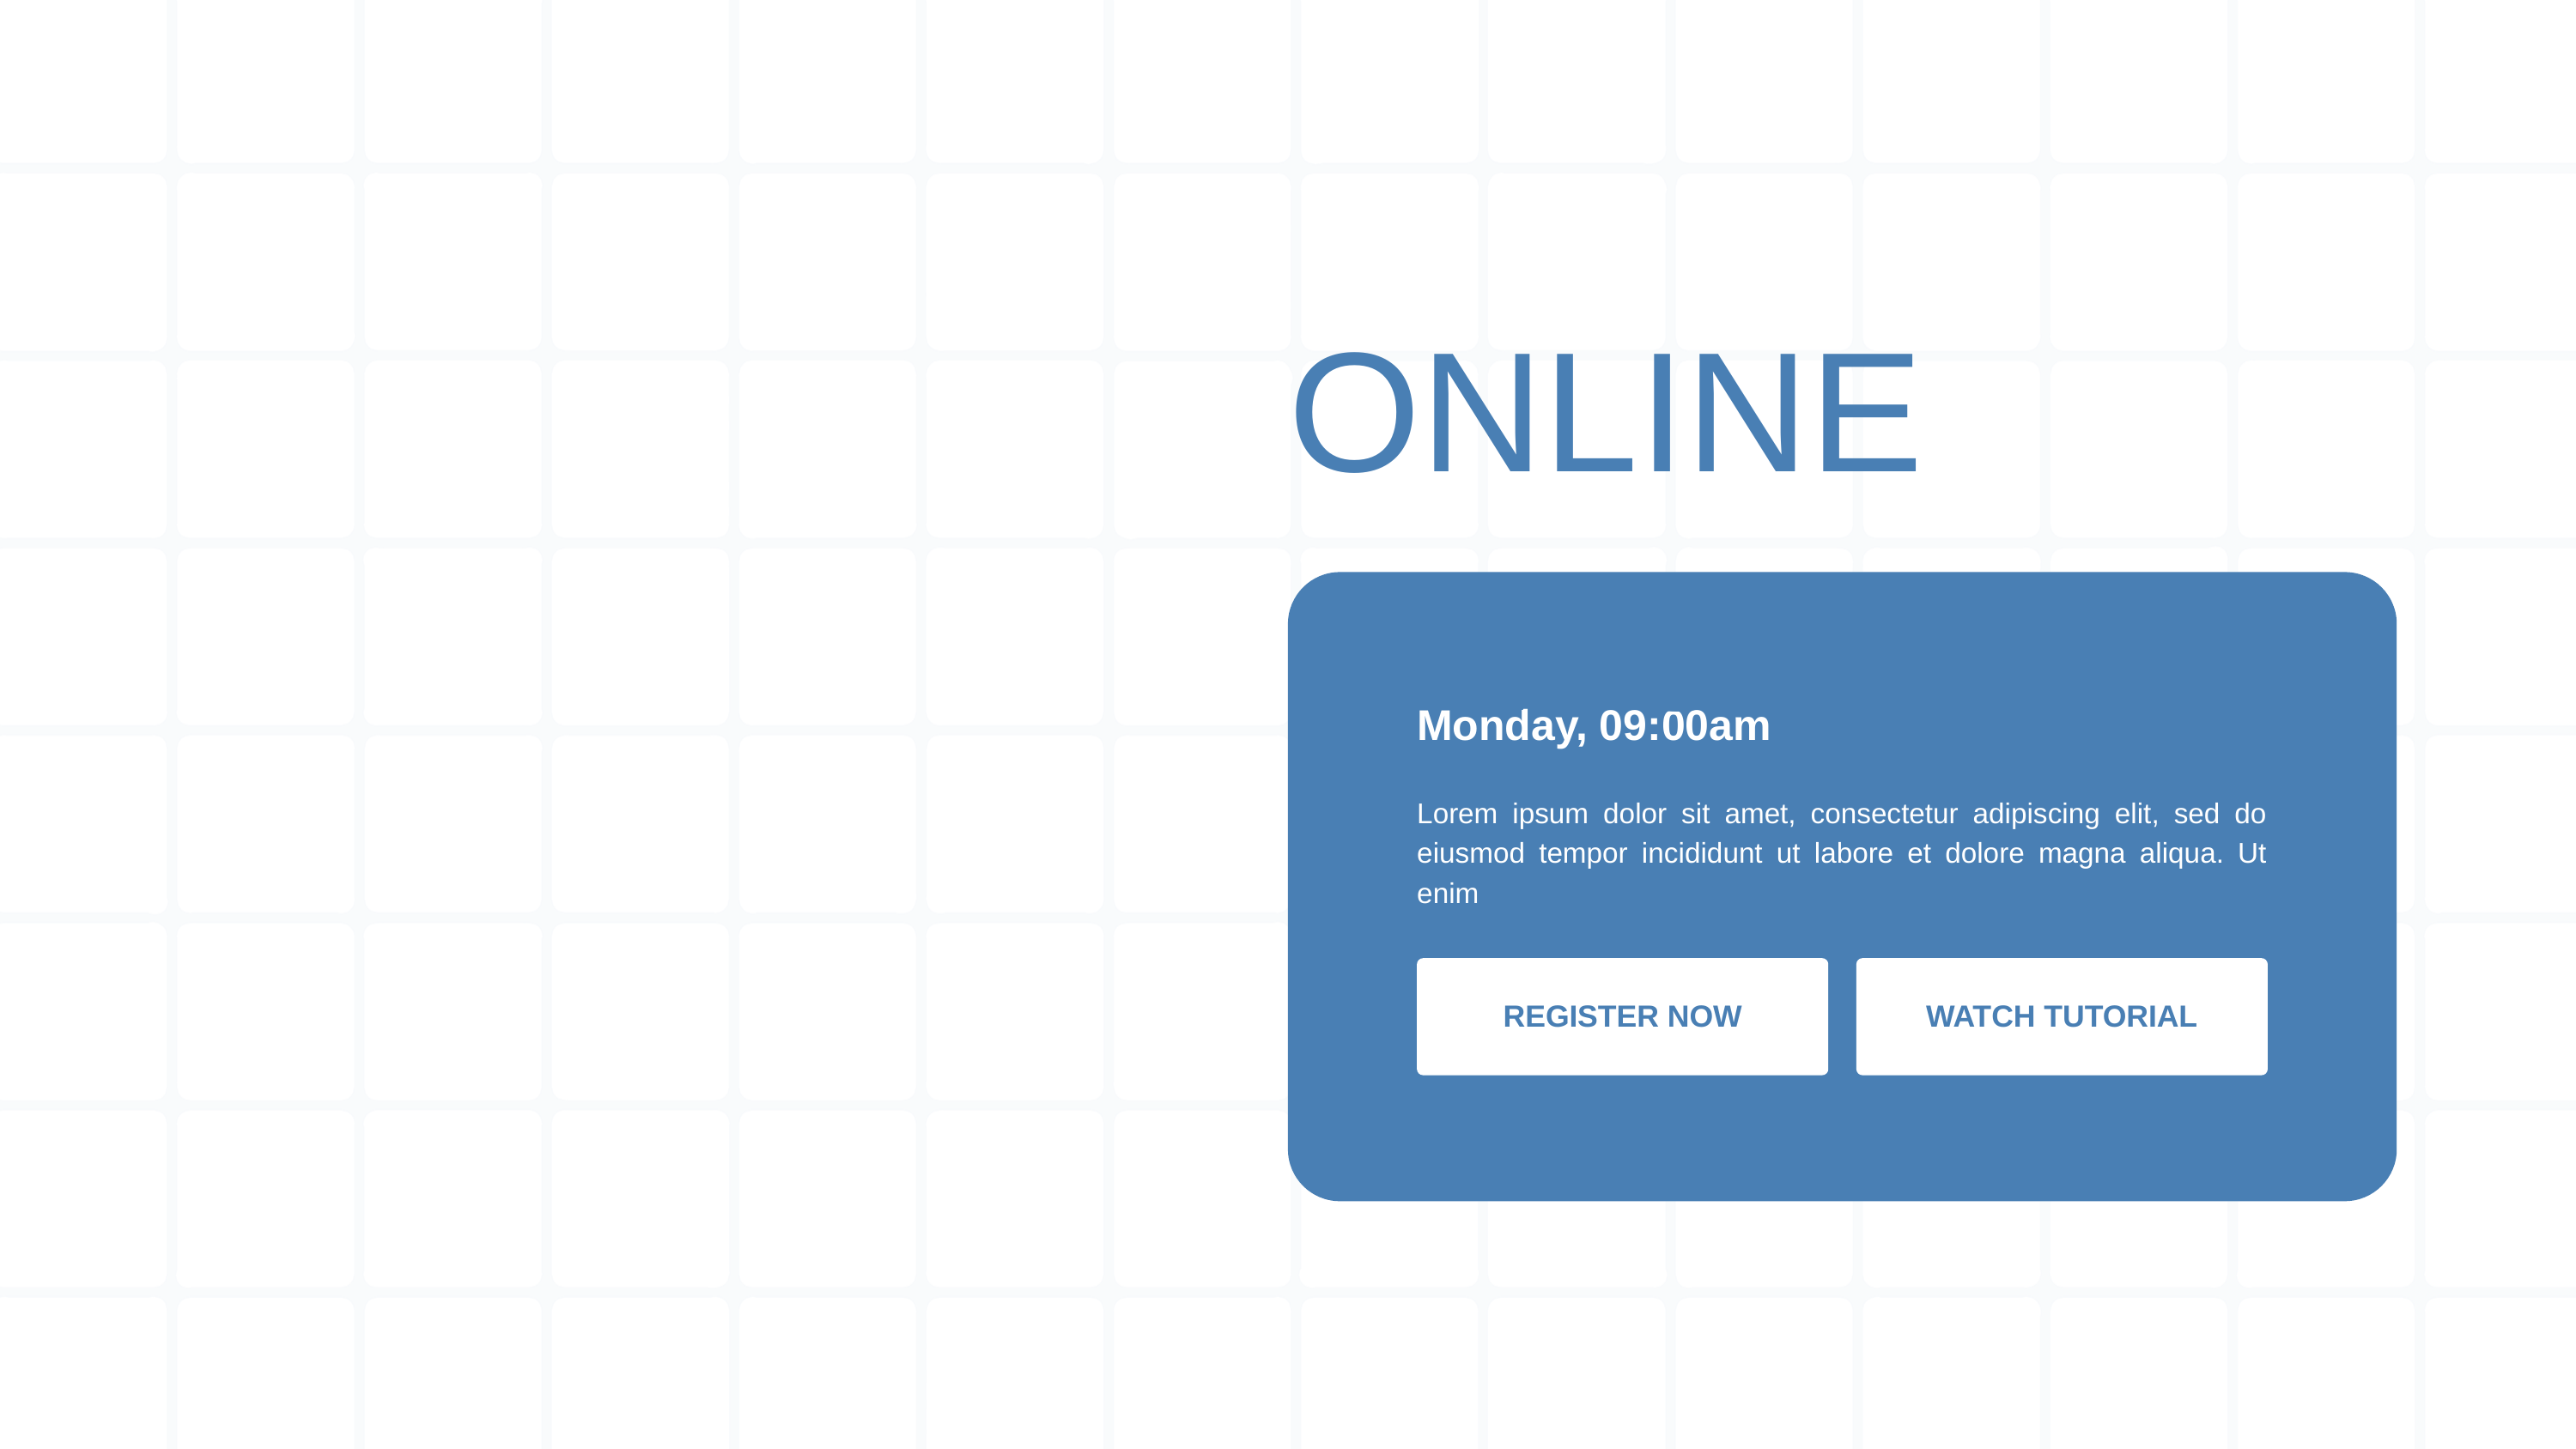

ONLINE CLASS

Monday, 09:00am
Lorem ipsum dolor sit amet, consectetur adipiscing elit, sed do eiusmod tempor incididunt ut labore et dolore magna aliqua. Ut enim

REGISTER NOW
WATCH TUTORIAL